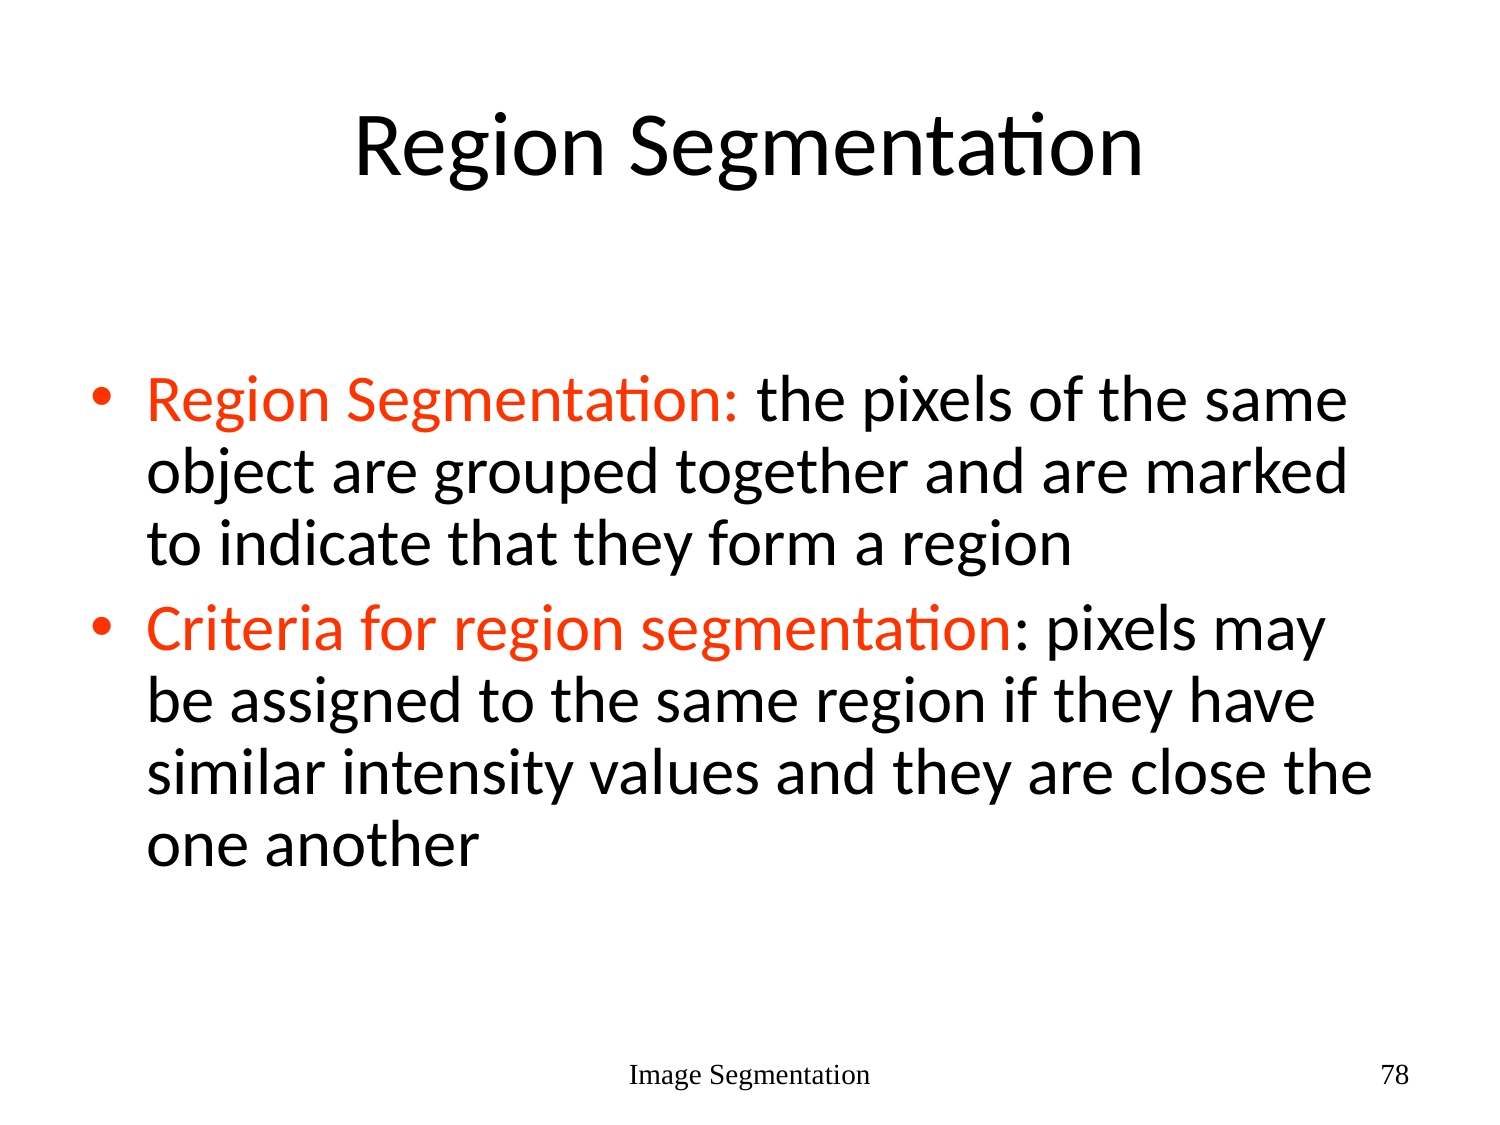

# Region Segmentation

Region Segmentation: the pixels of the same object are grouped together and are marked to indicate that they form a region
Criteria for region segmentation: pixels may be assigned to the same region if they have similar intensity values and they are close the one another

Image Segmentation
78